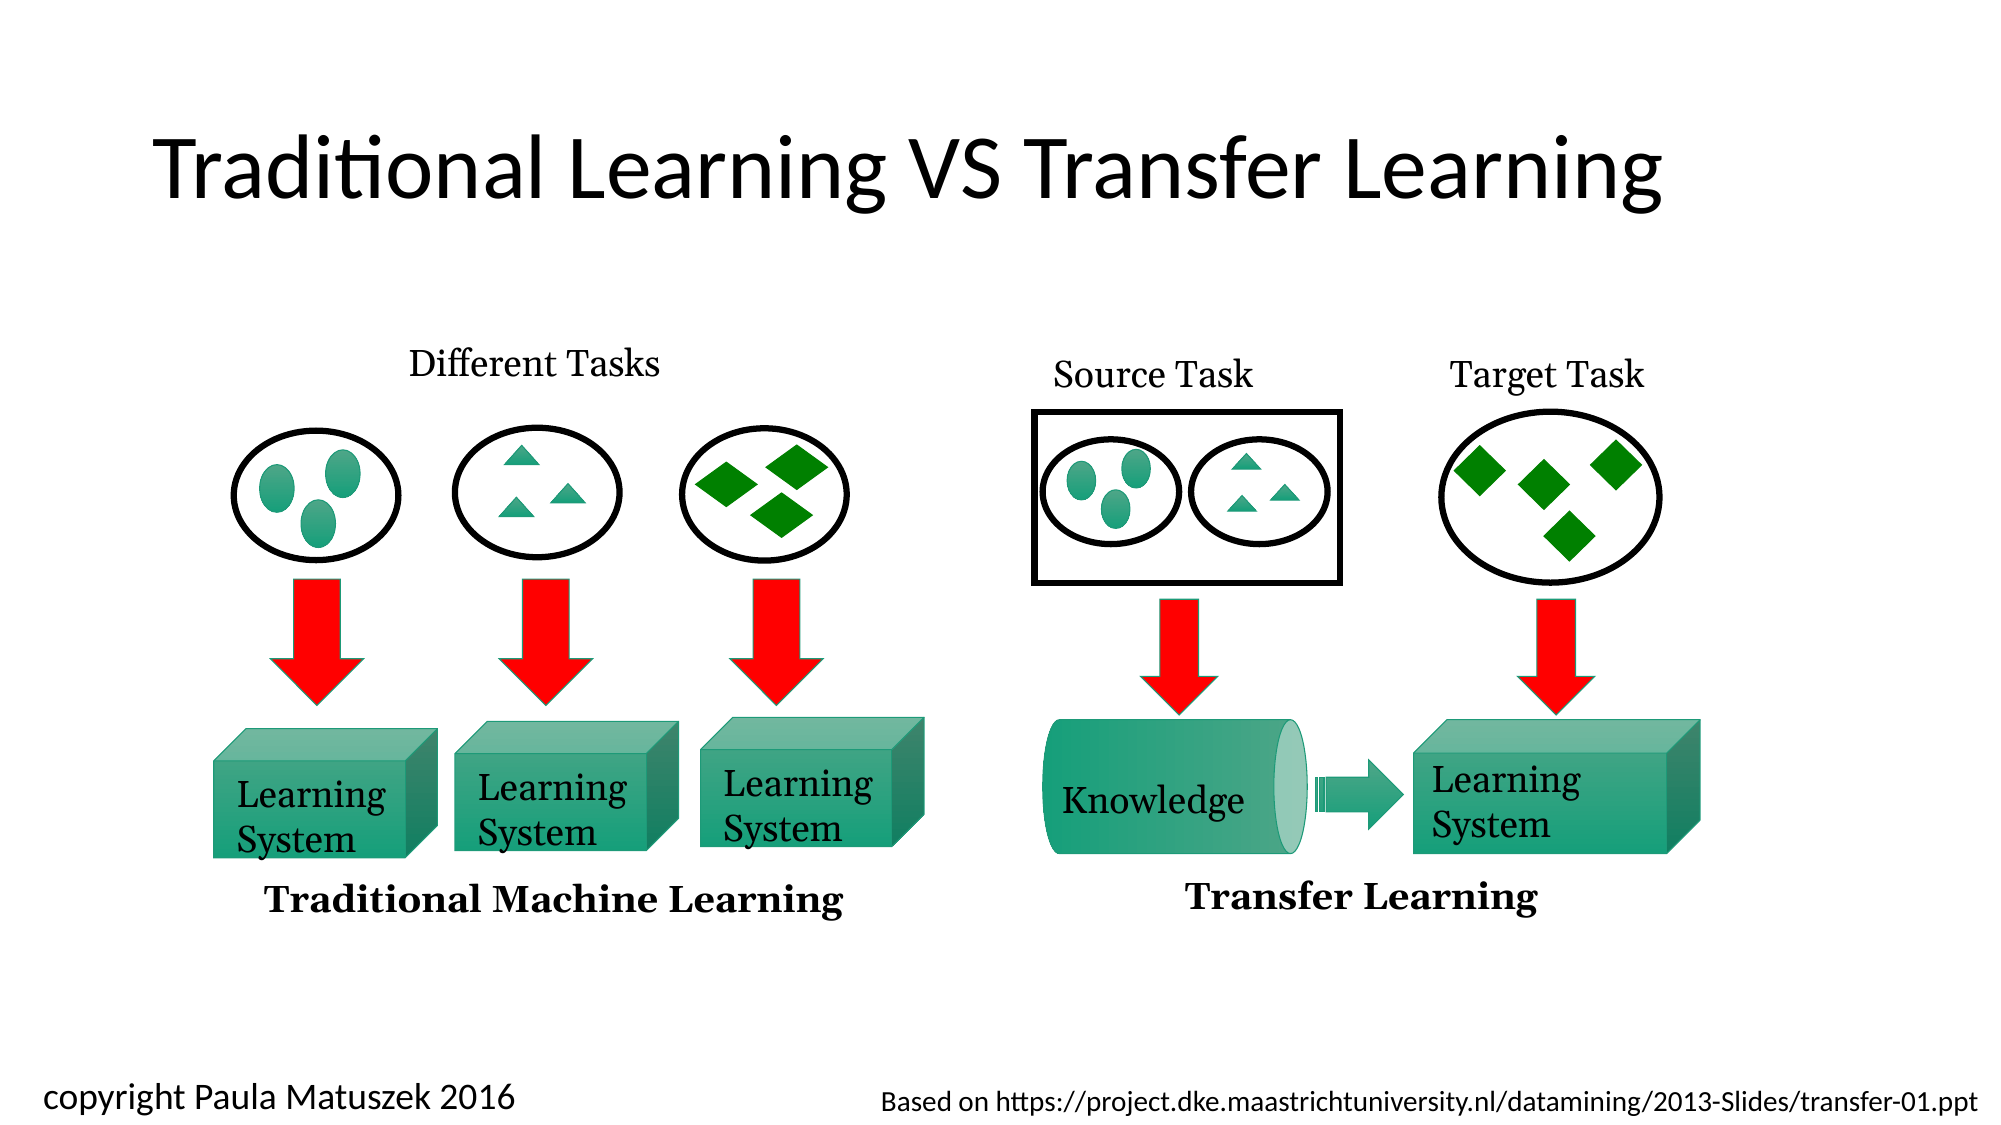

# Traditional Learning VS Transfer Learning
Different Tasks

Learning System

Learning System

Learning System
Source Task

Target Task

Knowledge
Learning System

Transfer Learning
Traditional Machine Learning
copyright Paula Matuszek 2016
Based on https://project.dke.maastrichtuniversity.nl/datamining/2013-Slides/transfer-01.ppt